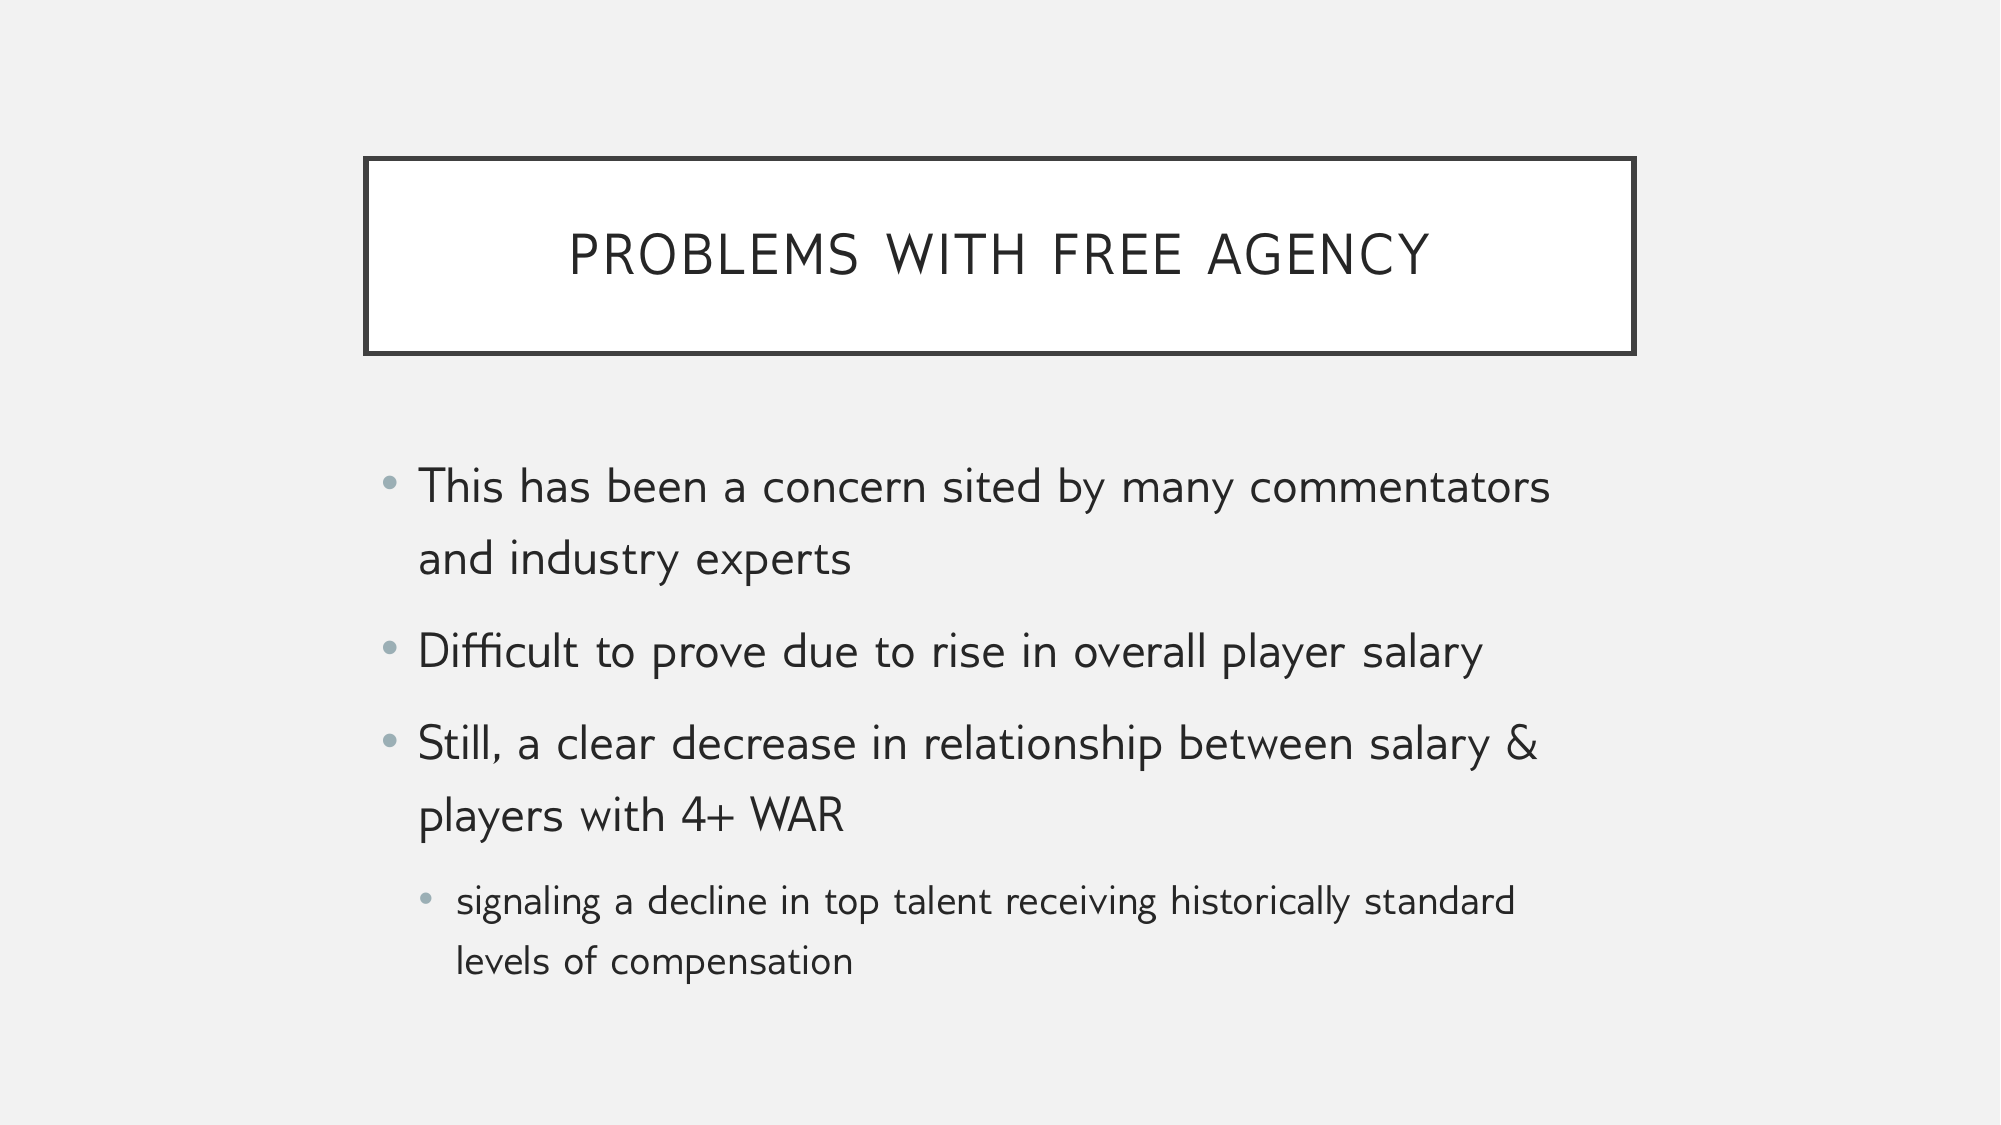

# Problems with free Agency
This has been a concern sited by many commentators and industry experts
Difficult to prove due to rise in overall player salary
Still, a clear decrease in relationship between salary & players with 4+ WAR
signaling a decline in top talent receiving historically standard levels of compensation